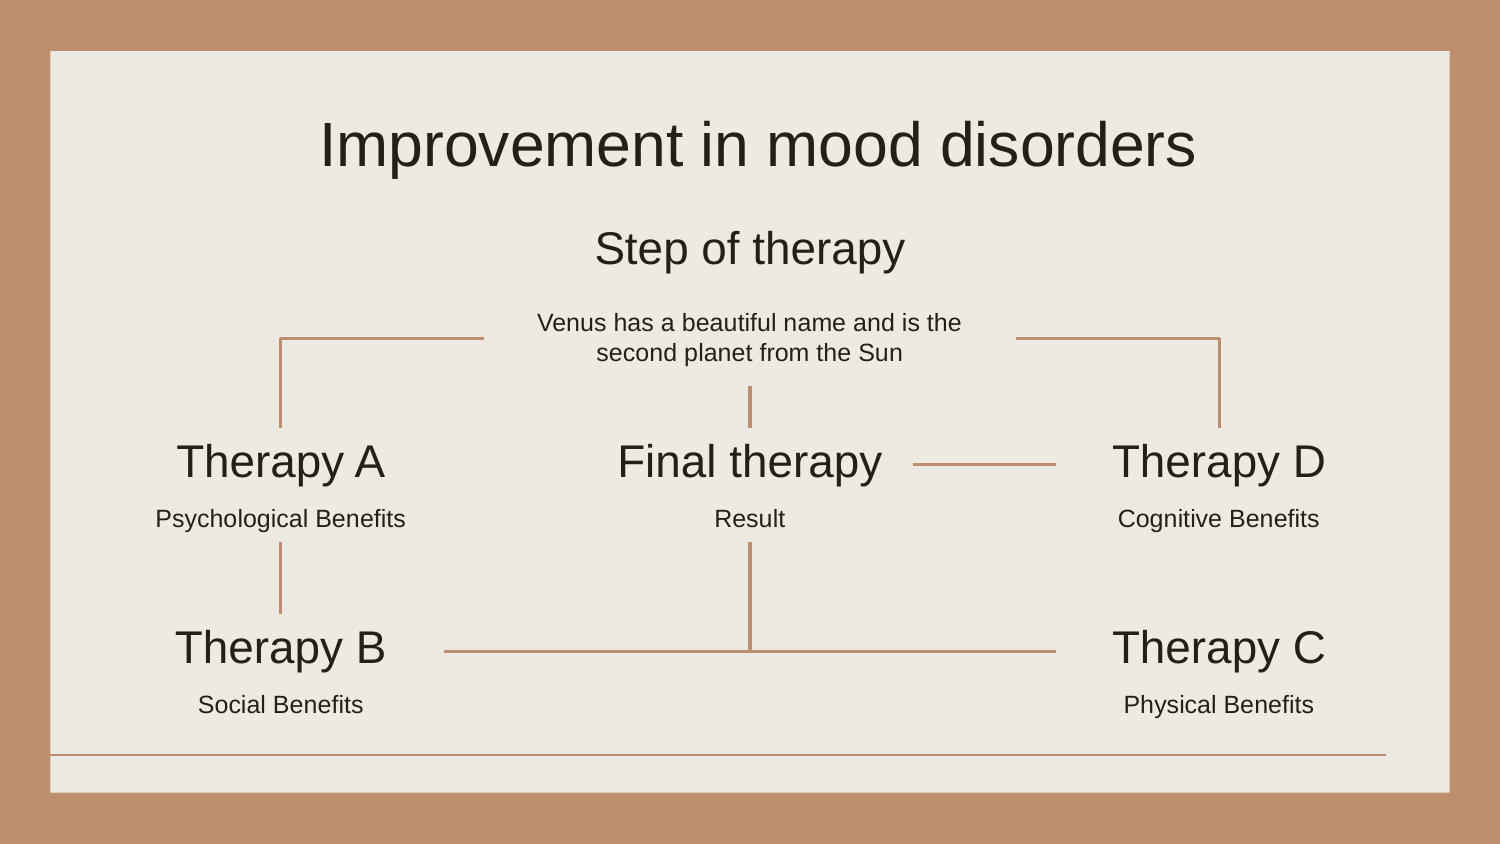

# Improvement in mood disorders
Step of therapy
Venus has a beautiful name and is the second planet from the Sun
Therapy A
Final therapy
Therapy D
Psychological Benefits
Result
Cognitive Benefits
Therapy B
Therapy C
Social Benefits
Physical Benefits